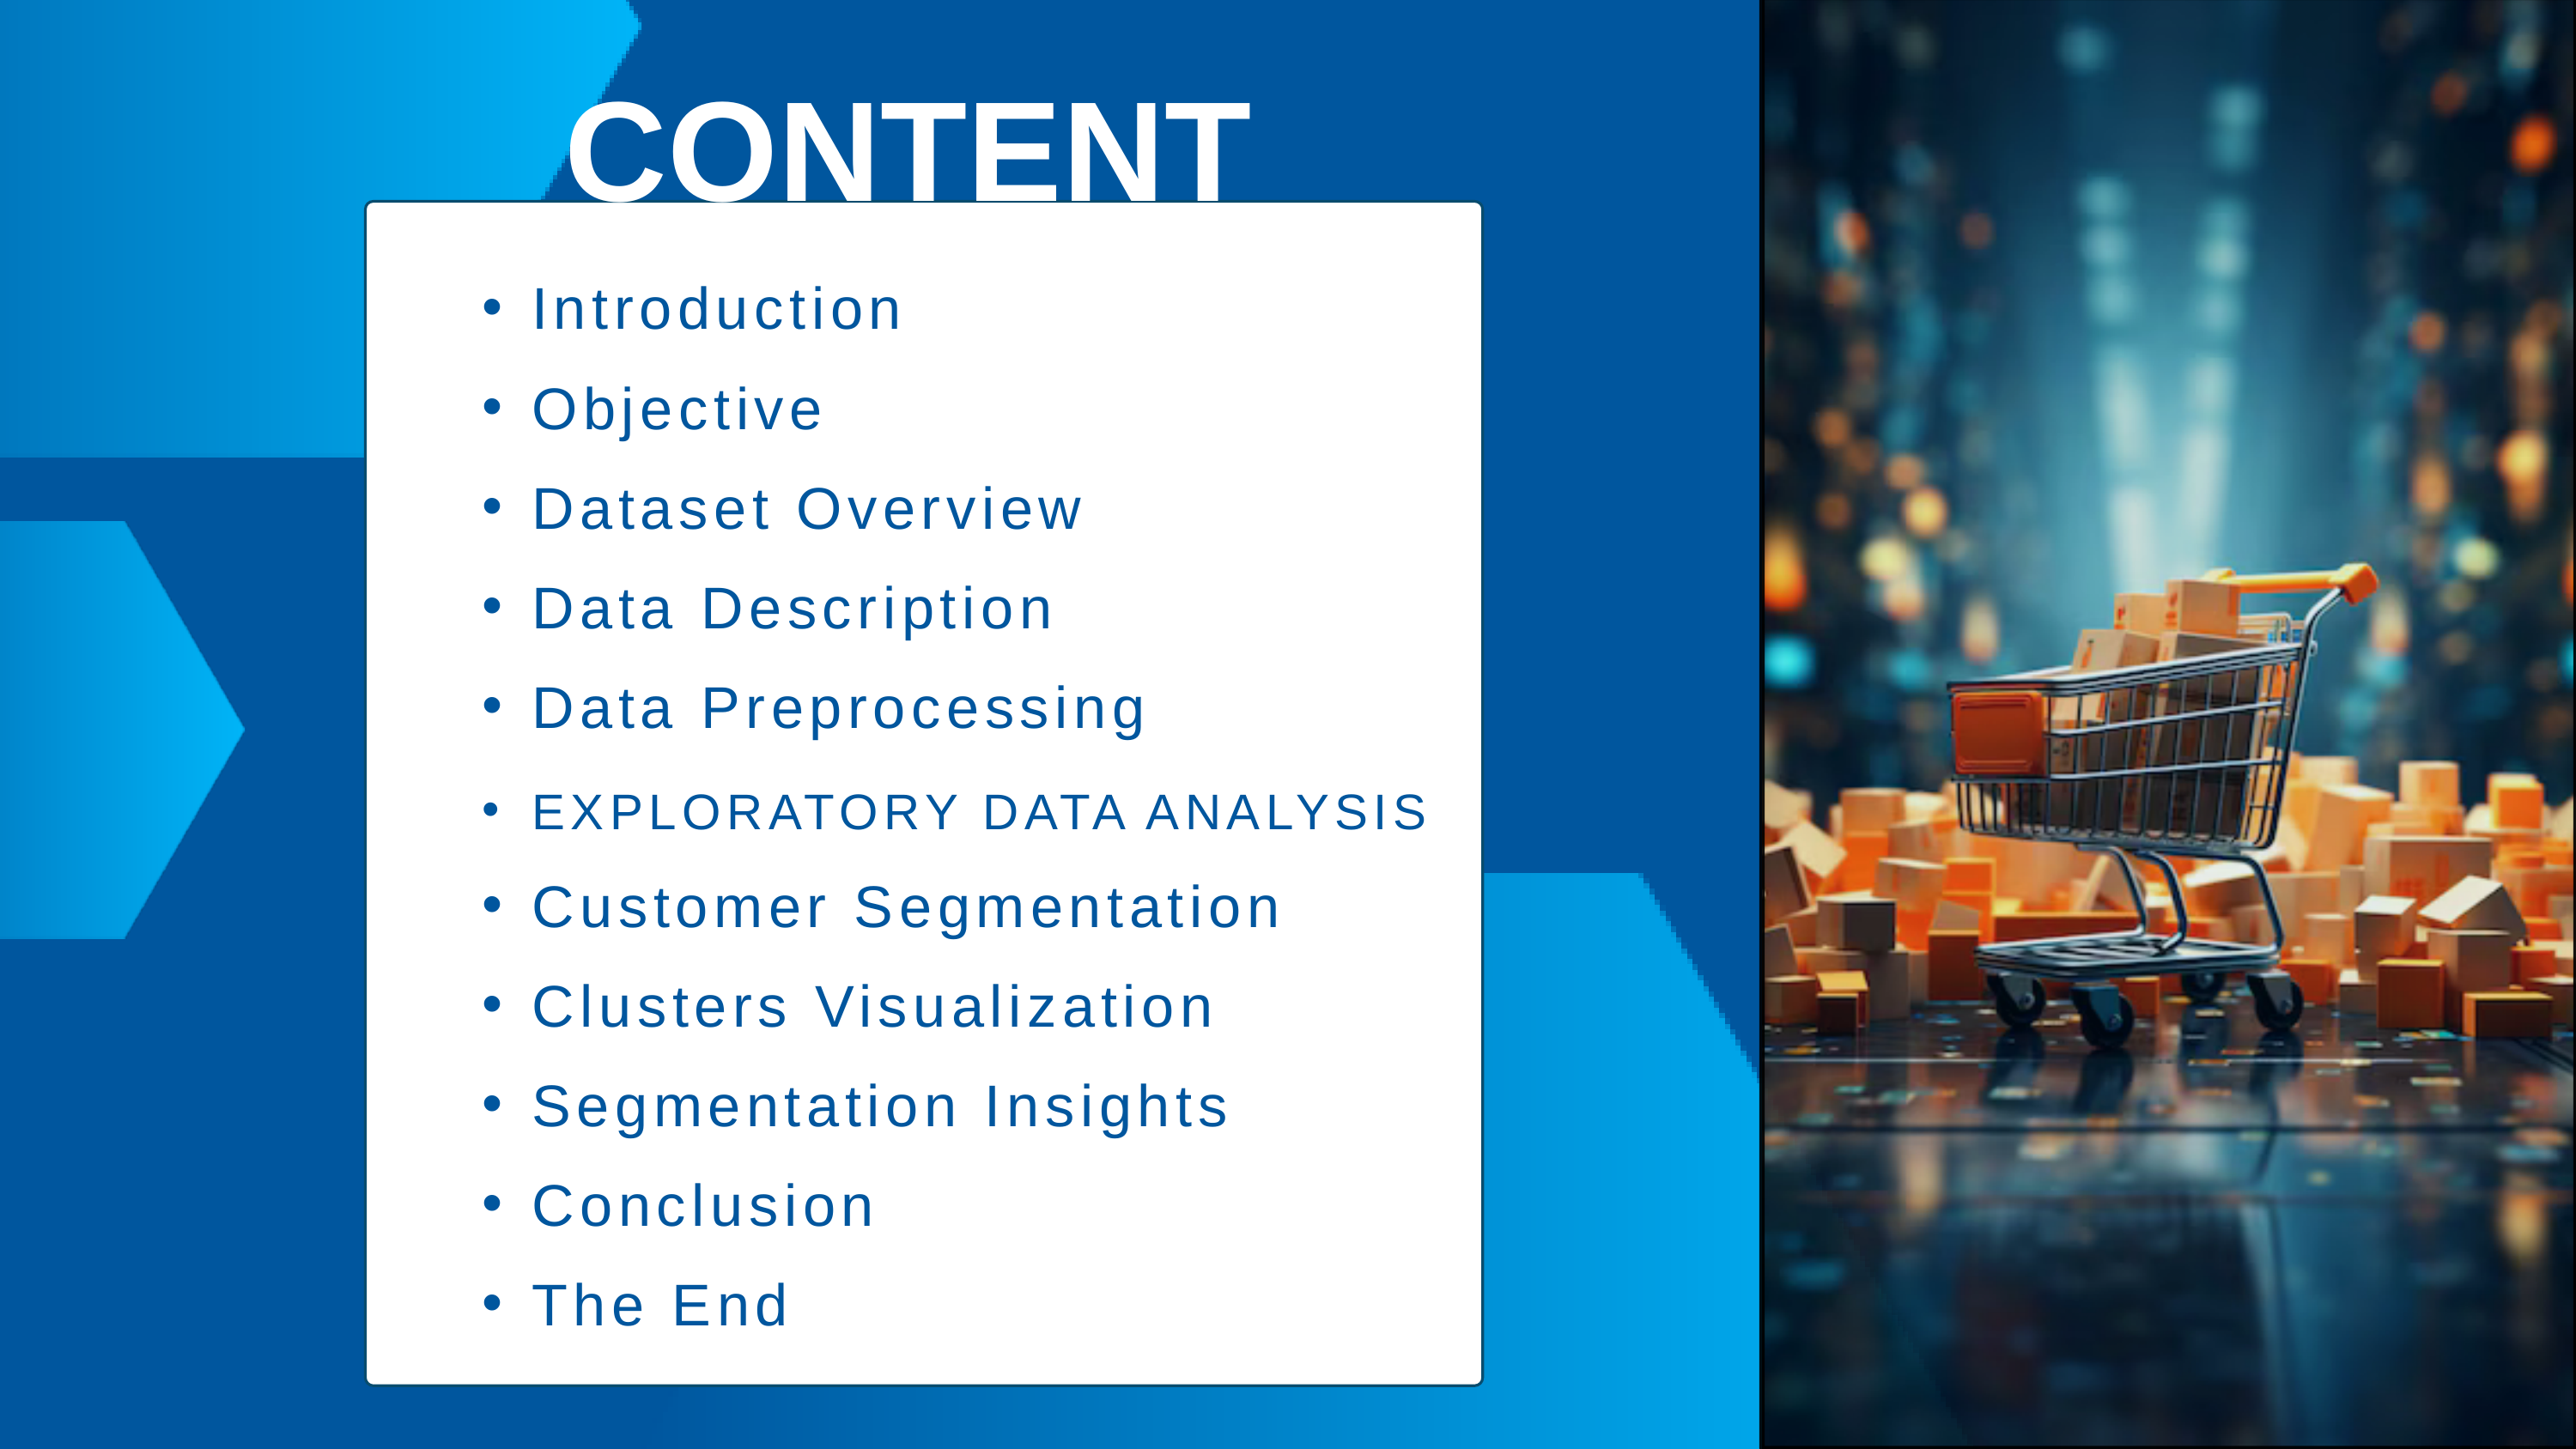

CONTENT

Introduction
Objective
Dataset Overview
Data Description
Data Preprocessing
EXPLORATORY DATA ANALYSIS
Customer Segmentation
Clusters Visualization
Segmentation Insights
Conclusion
The End